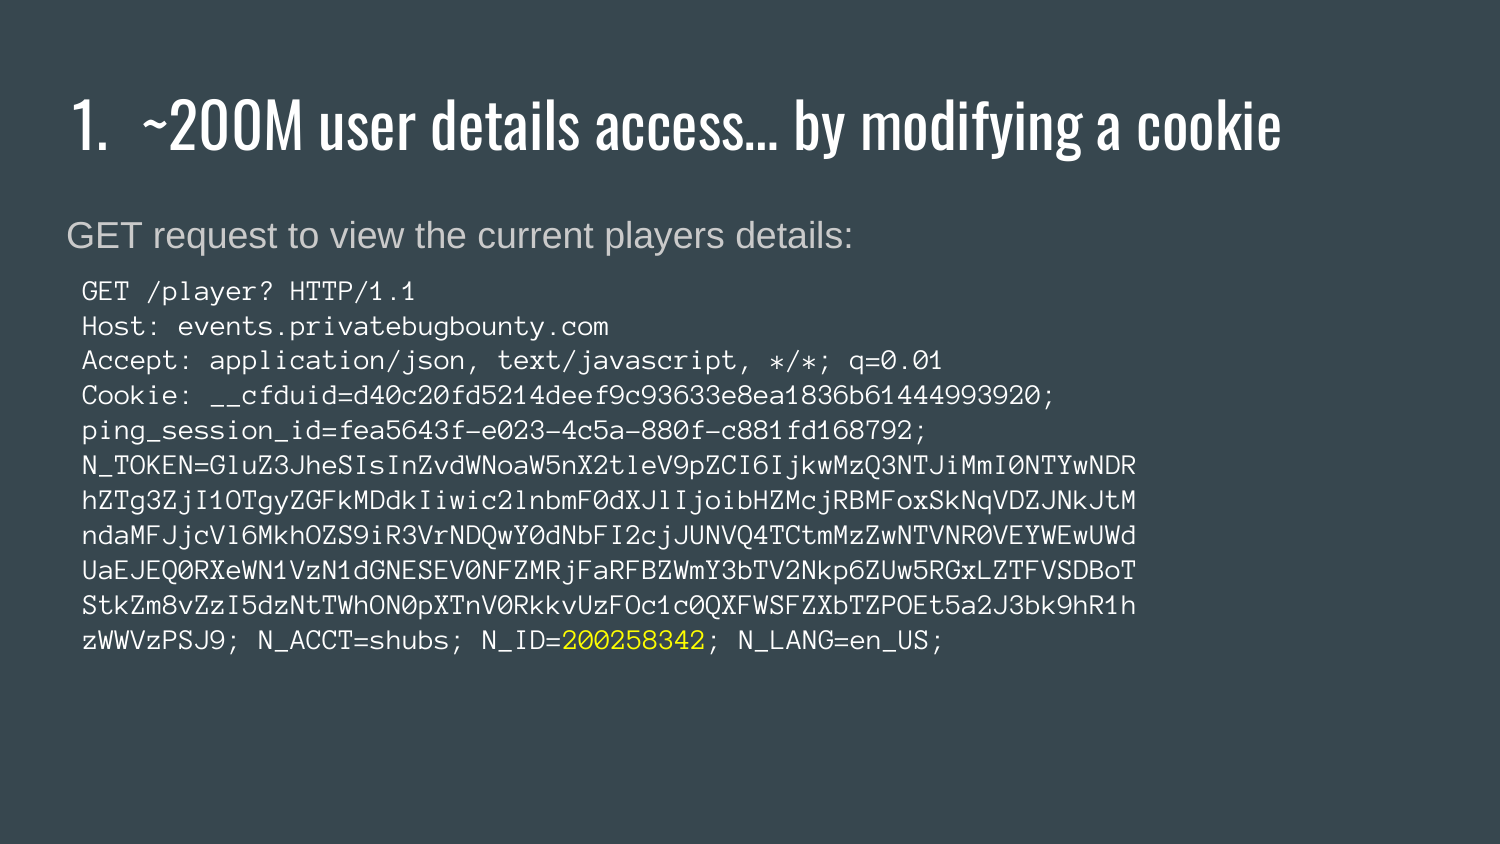

# ~200M user details access… by modifying a cookie
GET request to view the current players details:

GET /player? HTTP/1.1
Host: events.privatebugbounty.com
Accept: application/json, text/javascript, */*; q=0.01
Cookie: __cfduid=d40c20fd5214deef9c93633e8ea1836b61444993920; ping_session_id=fea5643f-e023-4c5a-880f-c881fd168792; N_TOKEN=GluZ3JheSIsInZvdWNoaW5nX2tleV9pZCI6IjkwMzQ3NTJiMmI0NTYwNDRhZTg3ZjI1OTgyZGFkMDdkIiwic2lnbmF0dXJlIjoibHZMcjRBMFoxSkNqVDZJNkJtMndaMFJjcVl6MkhOZS9iR3VrNDQwY0dNbFI2cjJUNVQ4TCtmMzZwNTVNR0VEYWEwUWdUaEJEQ0RXeWN1VzN1dGNESEV0NFZMRjFaRFBZWmY3bTV2Nkp6ZUw5RGxLZTFVSDBoTStkZm8vZzI5dzNtTWhON0pXTnV0RkkvUzFOc1c0QXFWSFZXbTZPOEt5a2J3bk9hR1hzWWVzPSJ9; N_ACCT=shubs; N_ID=200258342; N_LANG=en_US;